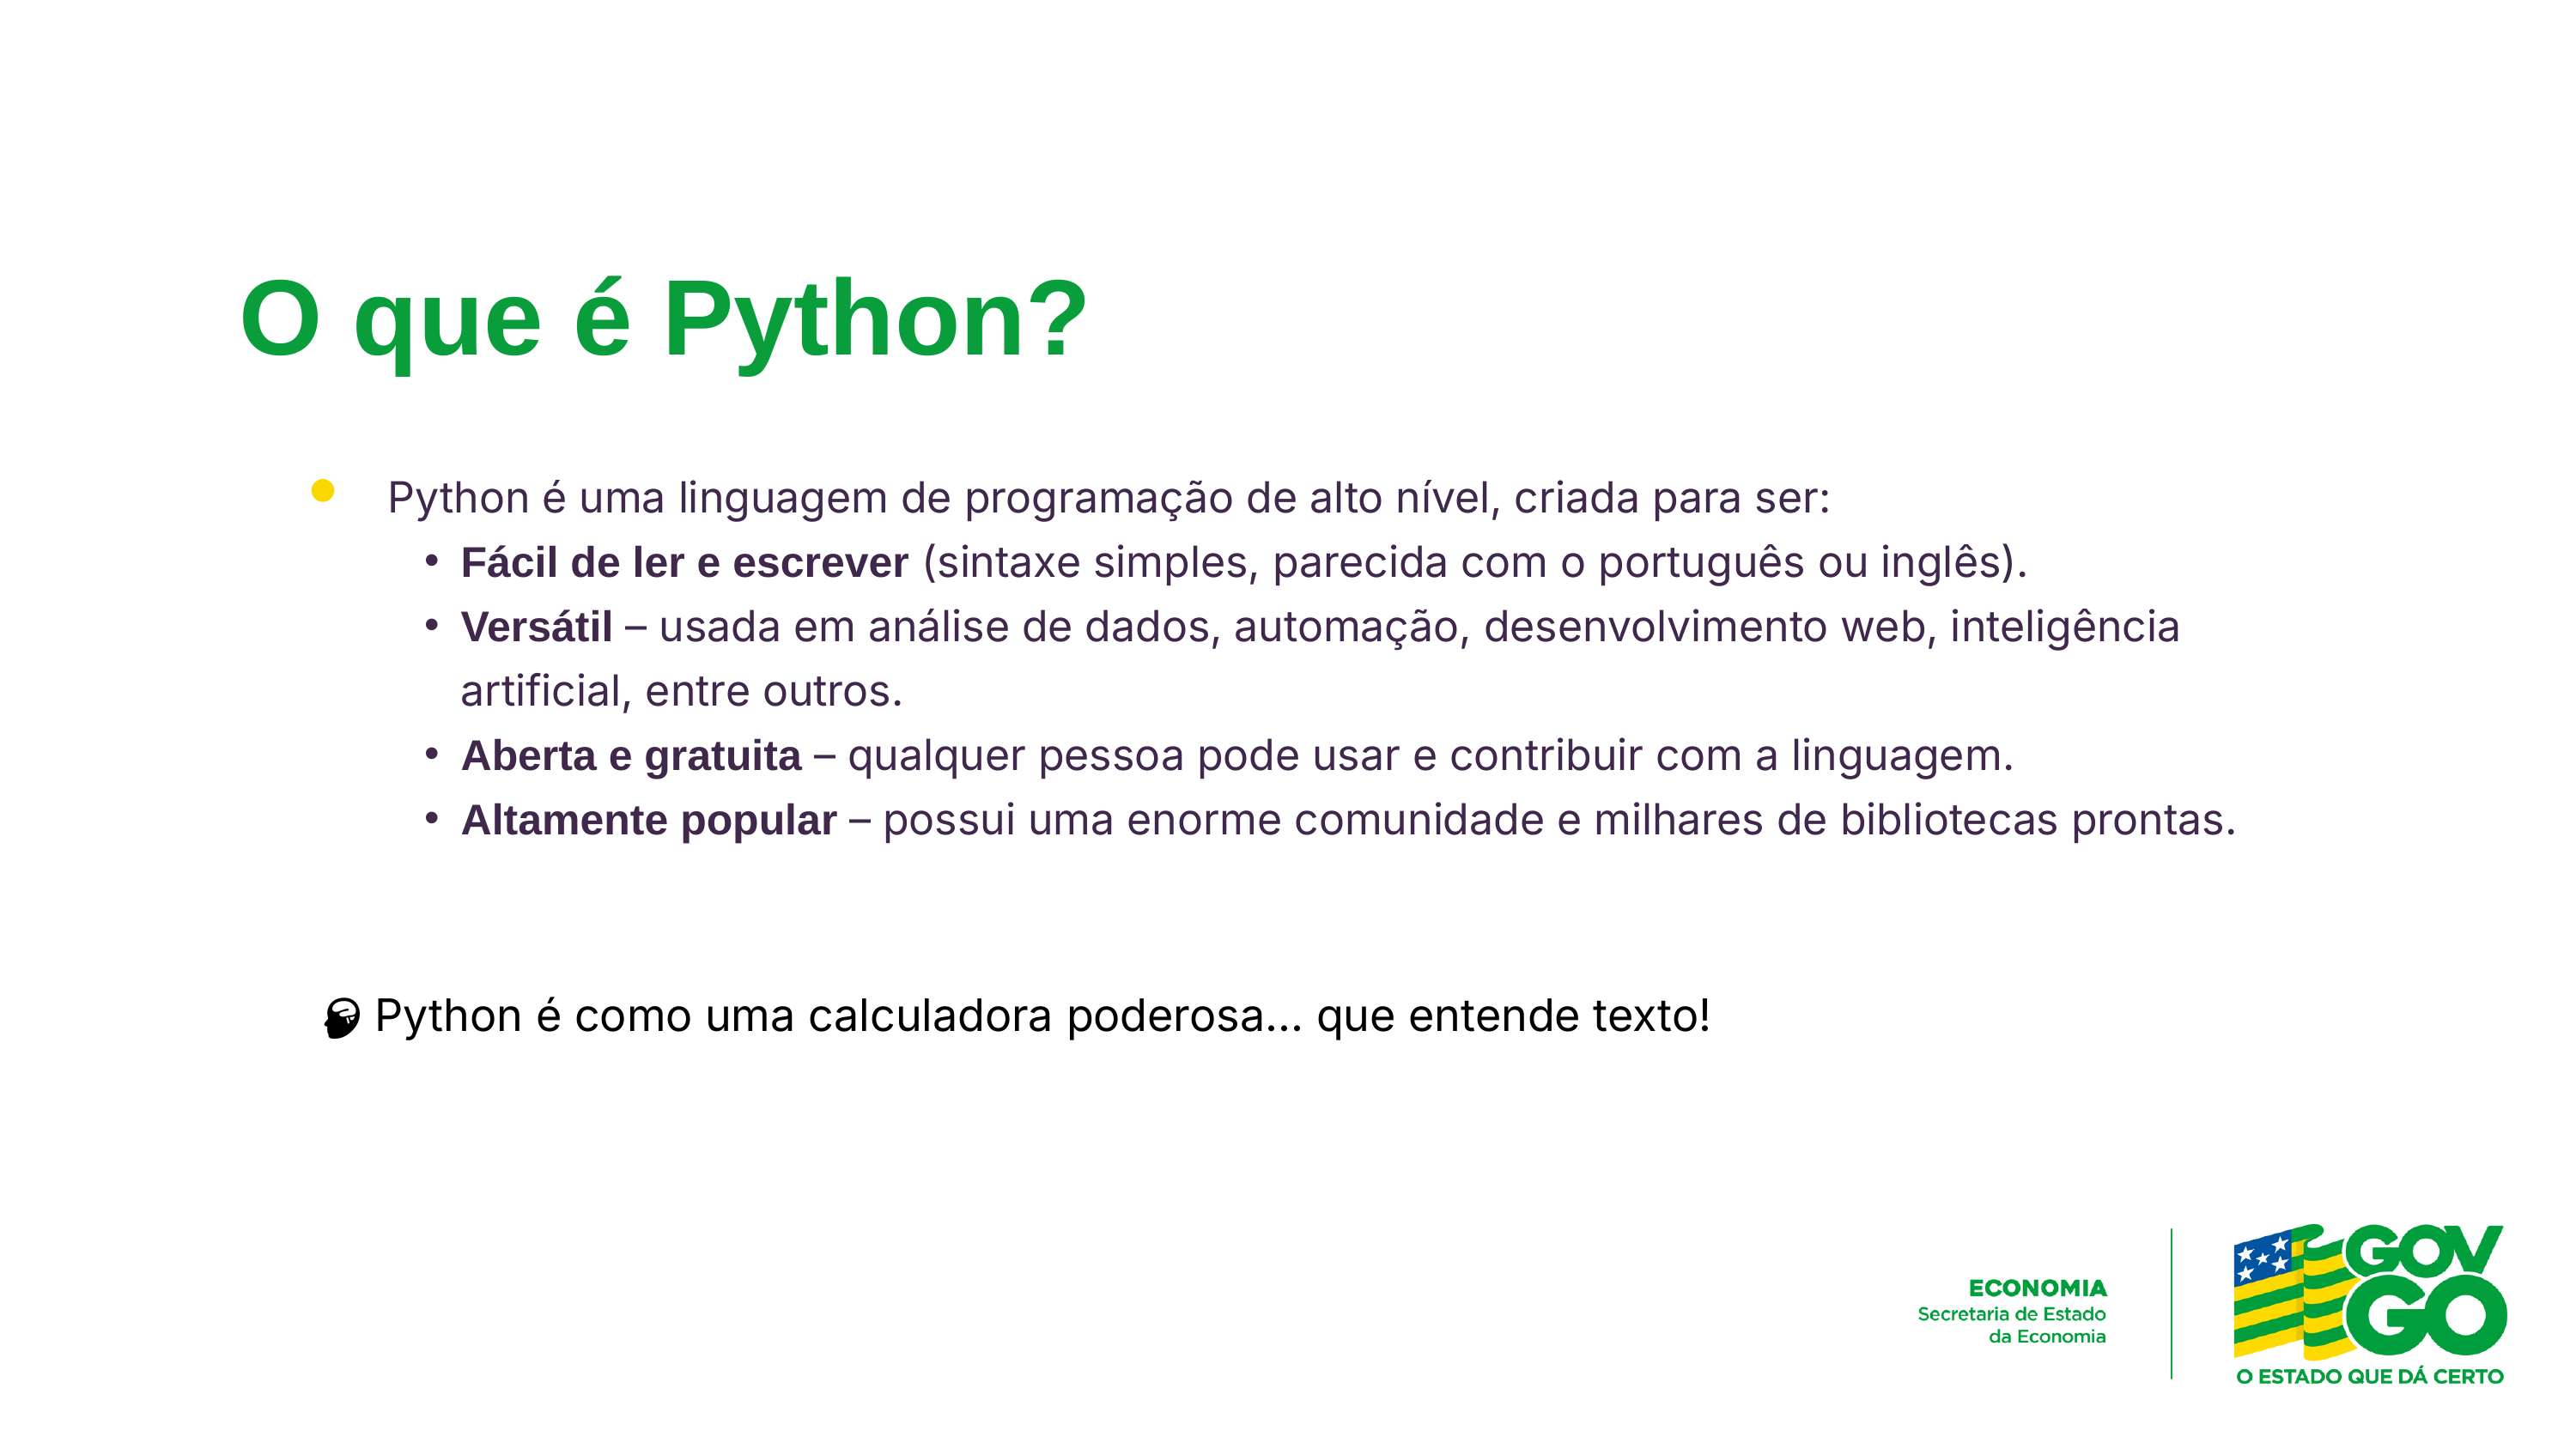

O que é Python?
Python é uma linguagem de programação de alto nível, criada para ser:
Fácil de ler e escrever (sintaxe simples, parecida com o português ou inglês).
Versátil – usada em análise de dados, automação, desenvolvimento web, inteligência artificial, entre outros.
Aberta e gratuita – qualquer pessoa pode usar e contribuir com a linguagem.
Altamente popular – possui uma enorme comunidade e milhares de bibliotecas prontas.

🧠 Python é como uma calculadora poderosa... que entende texto!